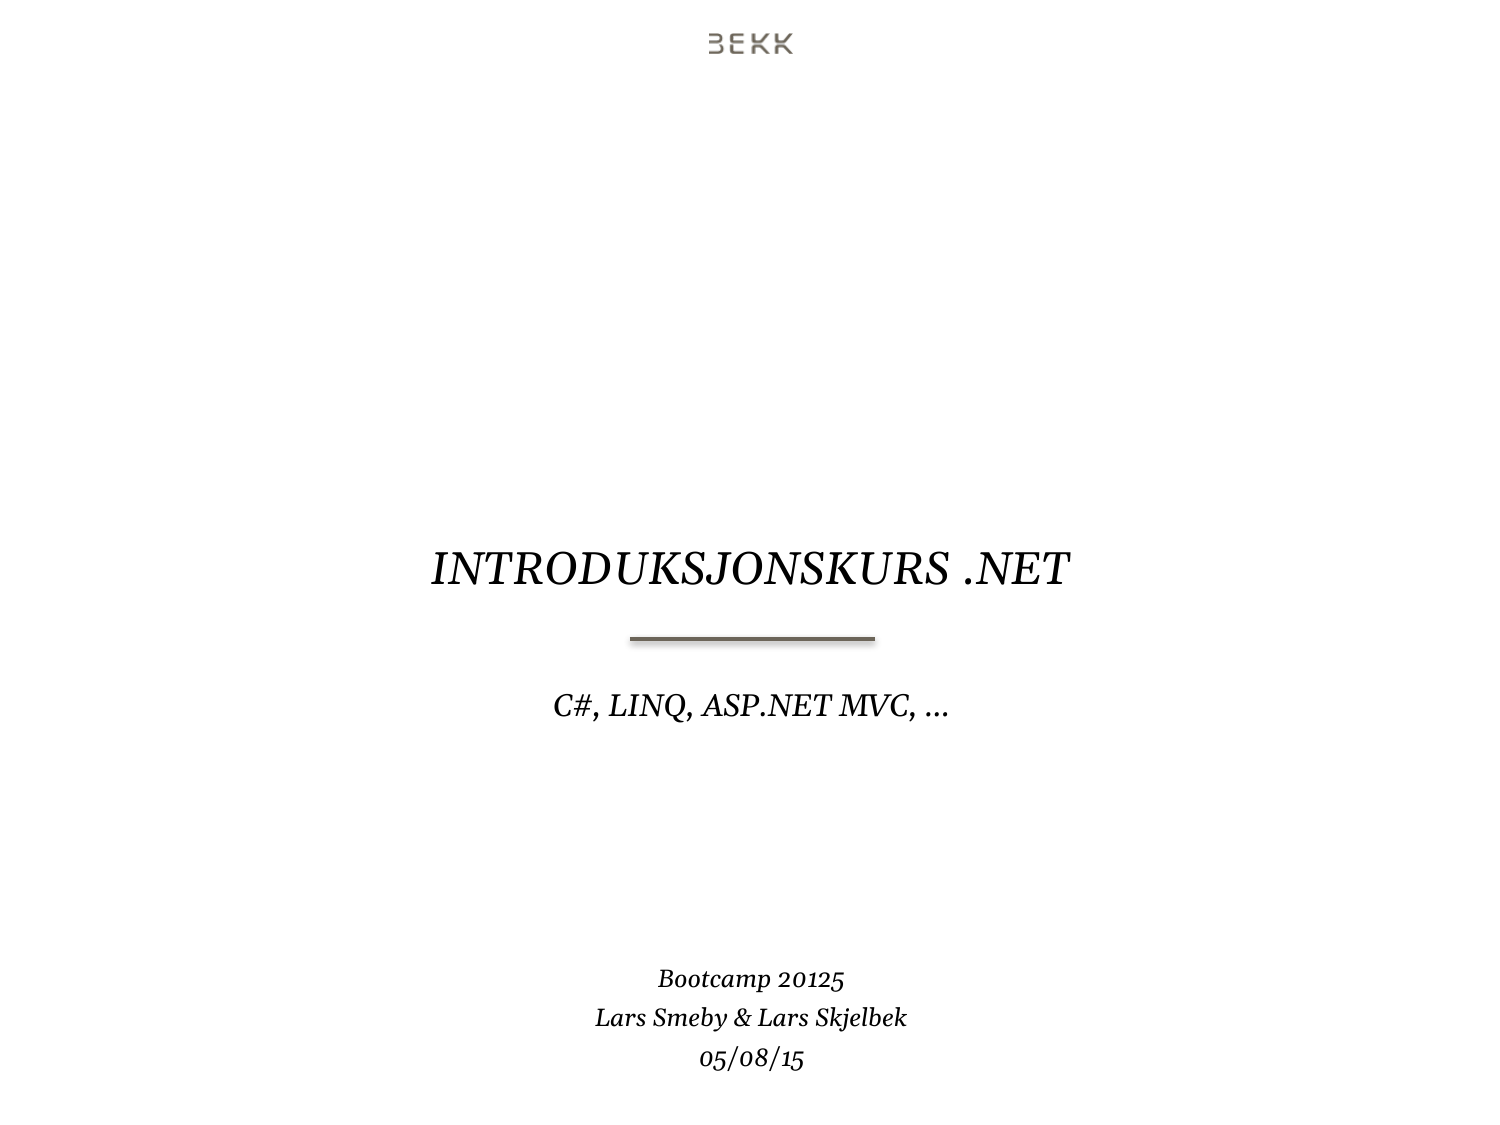

# Introduksjonskurs .NET
C#, LINQ, ASP.NET MVC, …
Bootcamp 20125
Lars Smeby & Lars Skjelbek
05/08/15